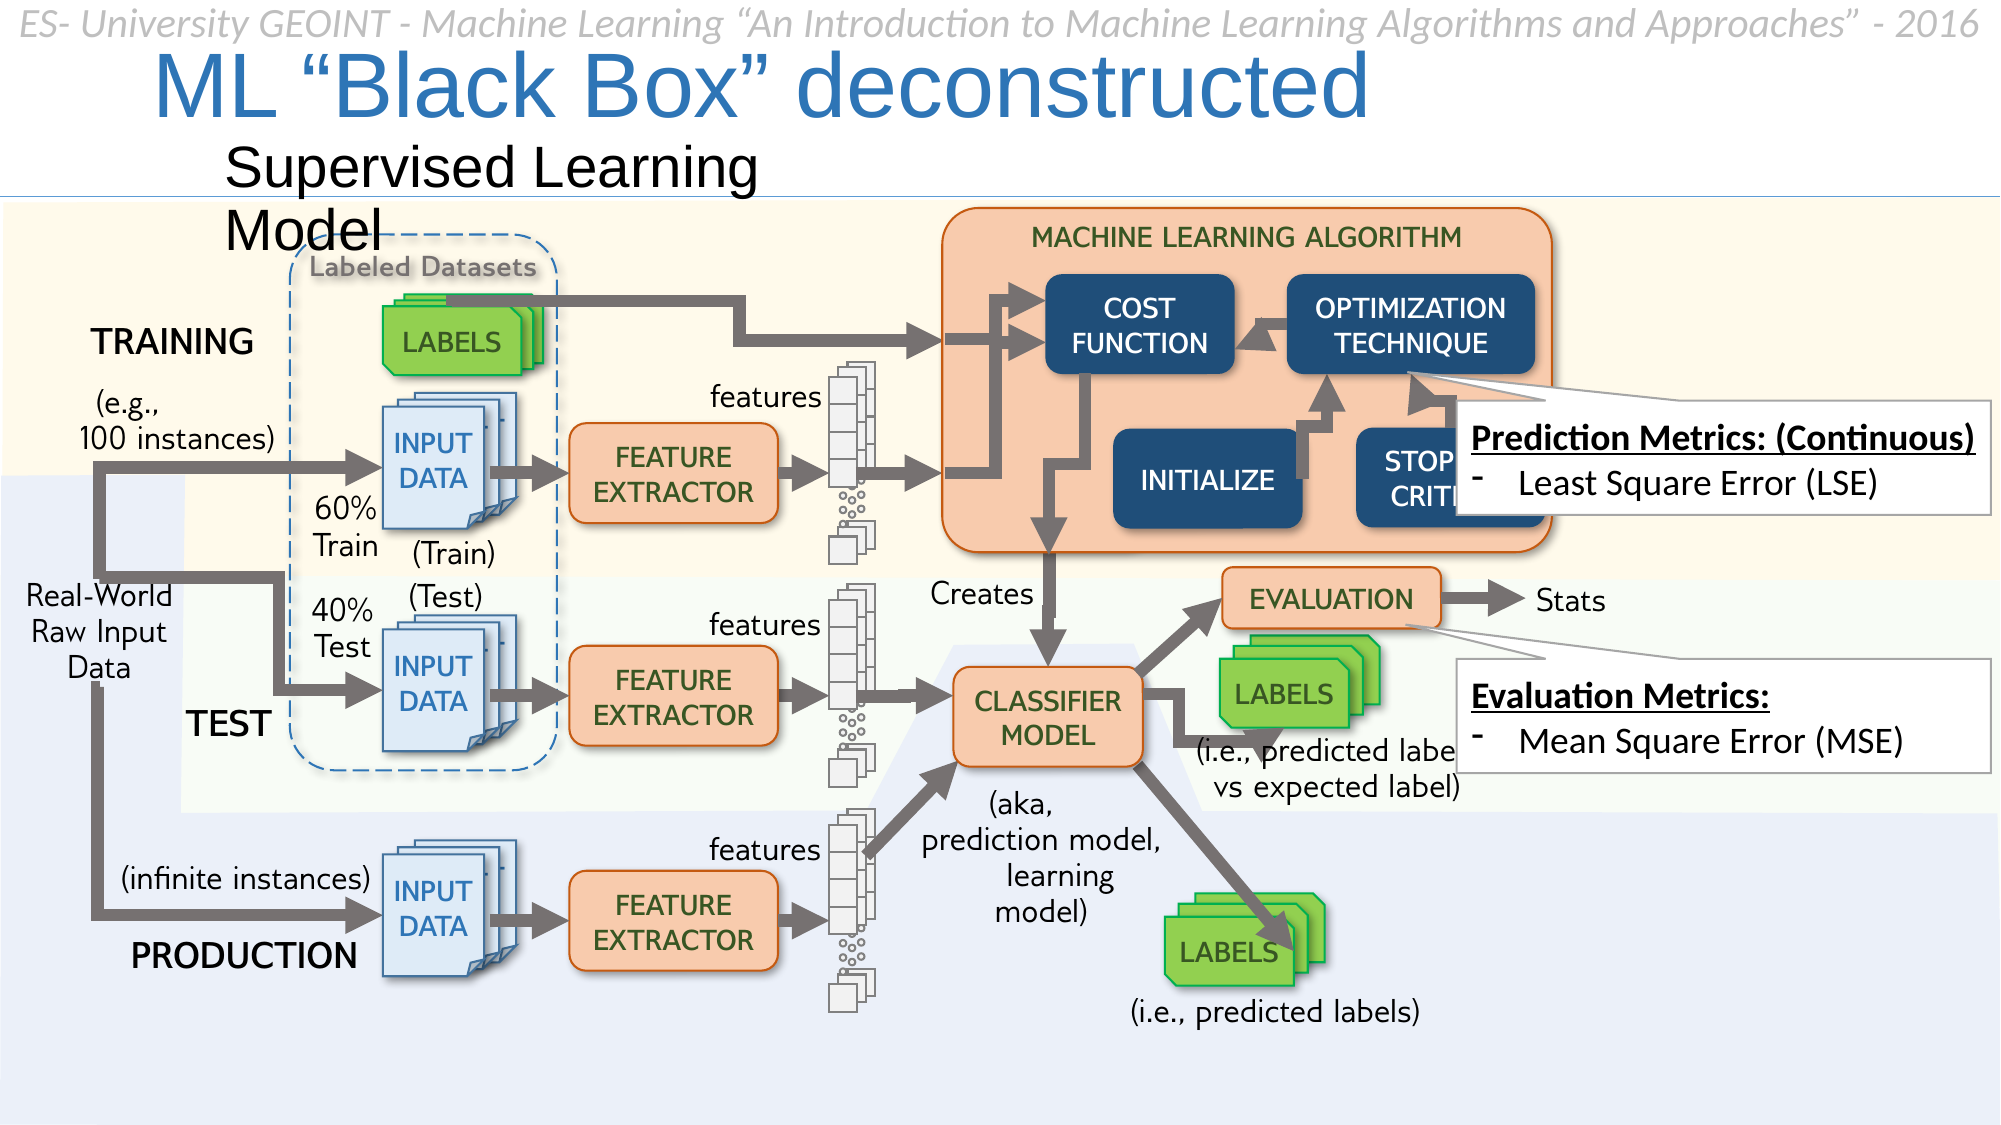

# ML “Black Box” deconstructed
Supervised Learning Model

MACHINE LEARNING ALGORITHM
COST FUNCTION
OPTIMIZATION TECHNIQUE

INITIALIZE
STOPPING CRITERIA
“Train the Model”
Labeled Datasets

LABELS

LABELS
MACHINE LEARNING
ALGORITHM
LABELS

TRAINING

features
(e.g.,             100 instances)
INPUT DATA
INPUT DATA
Prediction Metrics: (Continuous)
Least Square Error (LSE)
INPUT DATA
FEATURE EXTRACTOR

60% Train

(Train)
Creates

EVALUATION

Stats

Real-World Raw Input Data
(Test)

features

Stats
LABELS
LABELS
LABELS

(i.e., predicted labels vs expected label)
40% Test
INPUT DATA
INPUT DATA
INPUT DATA
FEATURE EXTRACTOR

Evaluation Metrics:
Mean Square Error (MSE)
CLASSIFIER MODEL

features
INPUT DATA
INPUT DATA
INPUT DATA
(infinite instances)
FEATURE EXTRACTOR
LABELS

LABELS

LABELS
PRODUCTION
(i.e., predicted labels)
TEST

(aka,     prediction model,     learning model)